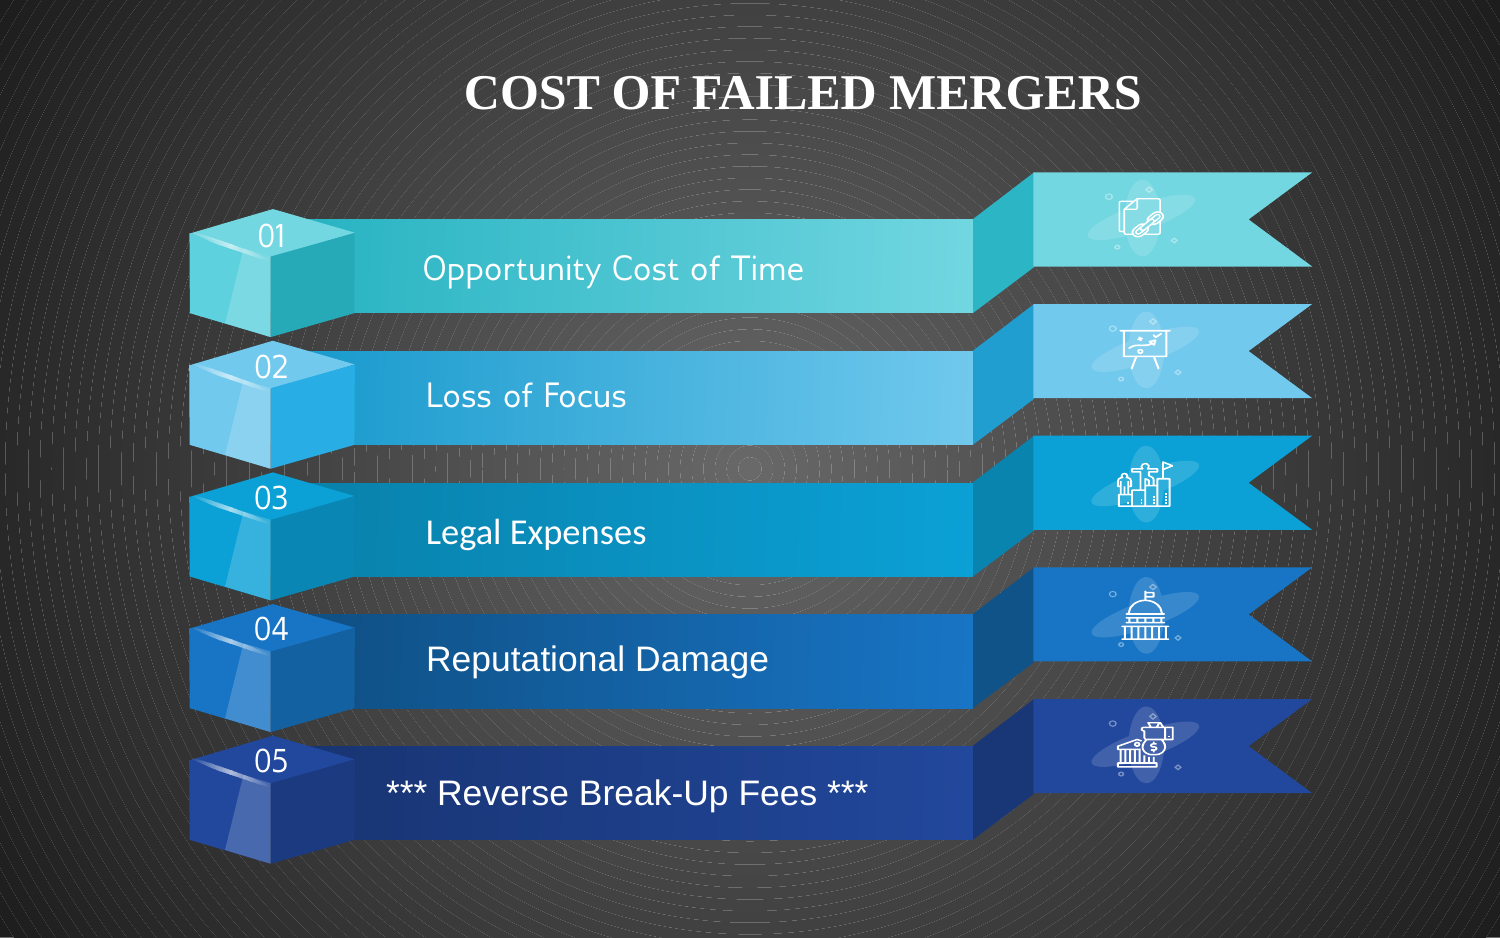

COST OF FAILED MERGERS

Opportunity Cost of Time
01

02

Loss of Focus

03

                 Legal Expenses

04

Reputational Damage

05

*** Reverse Break-Up Fees ***